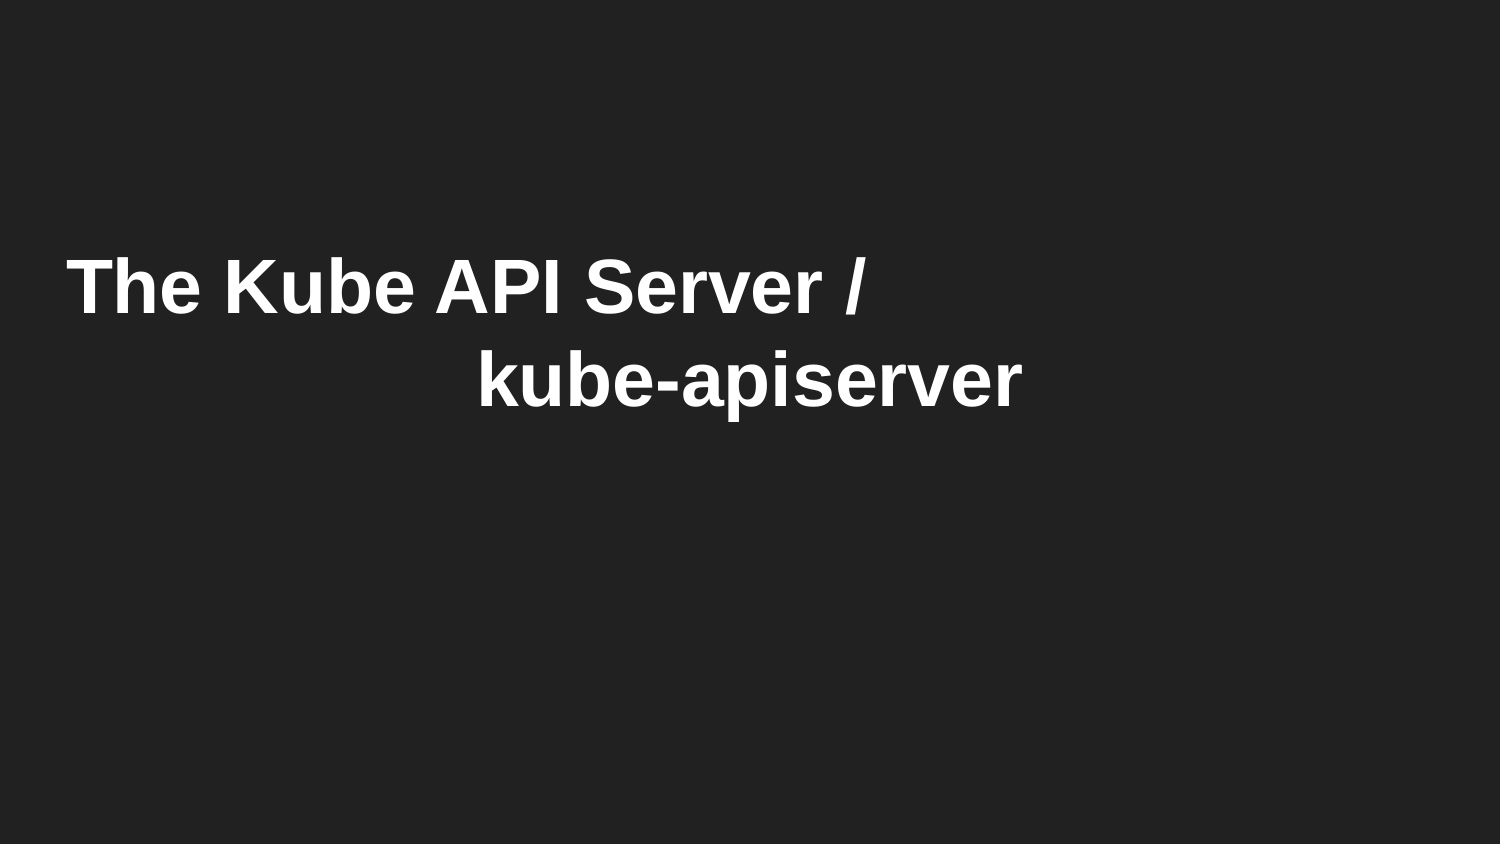

# The Kube API Server /
 kube-apiserver